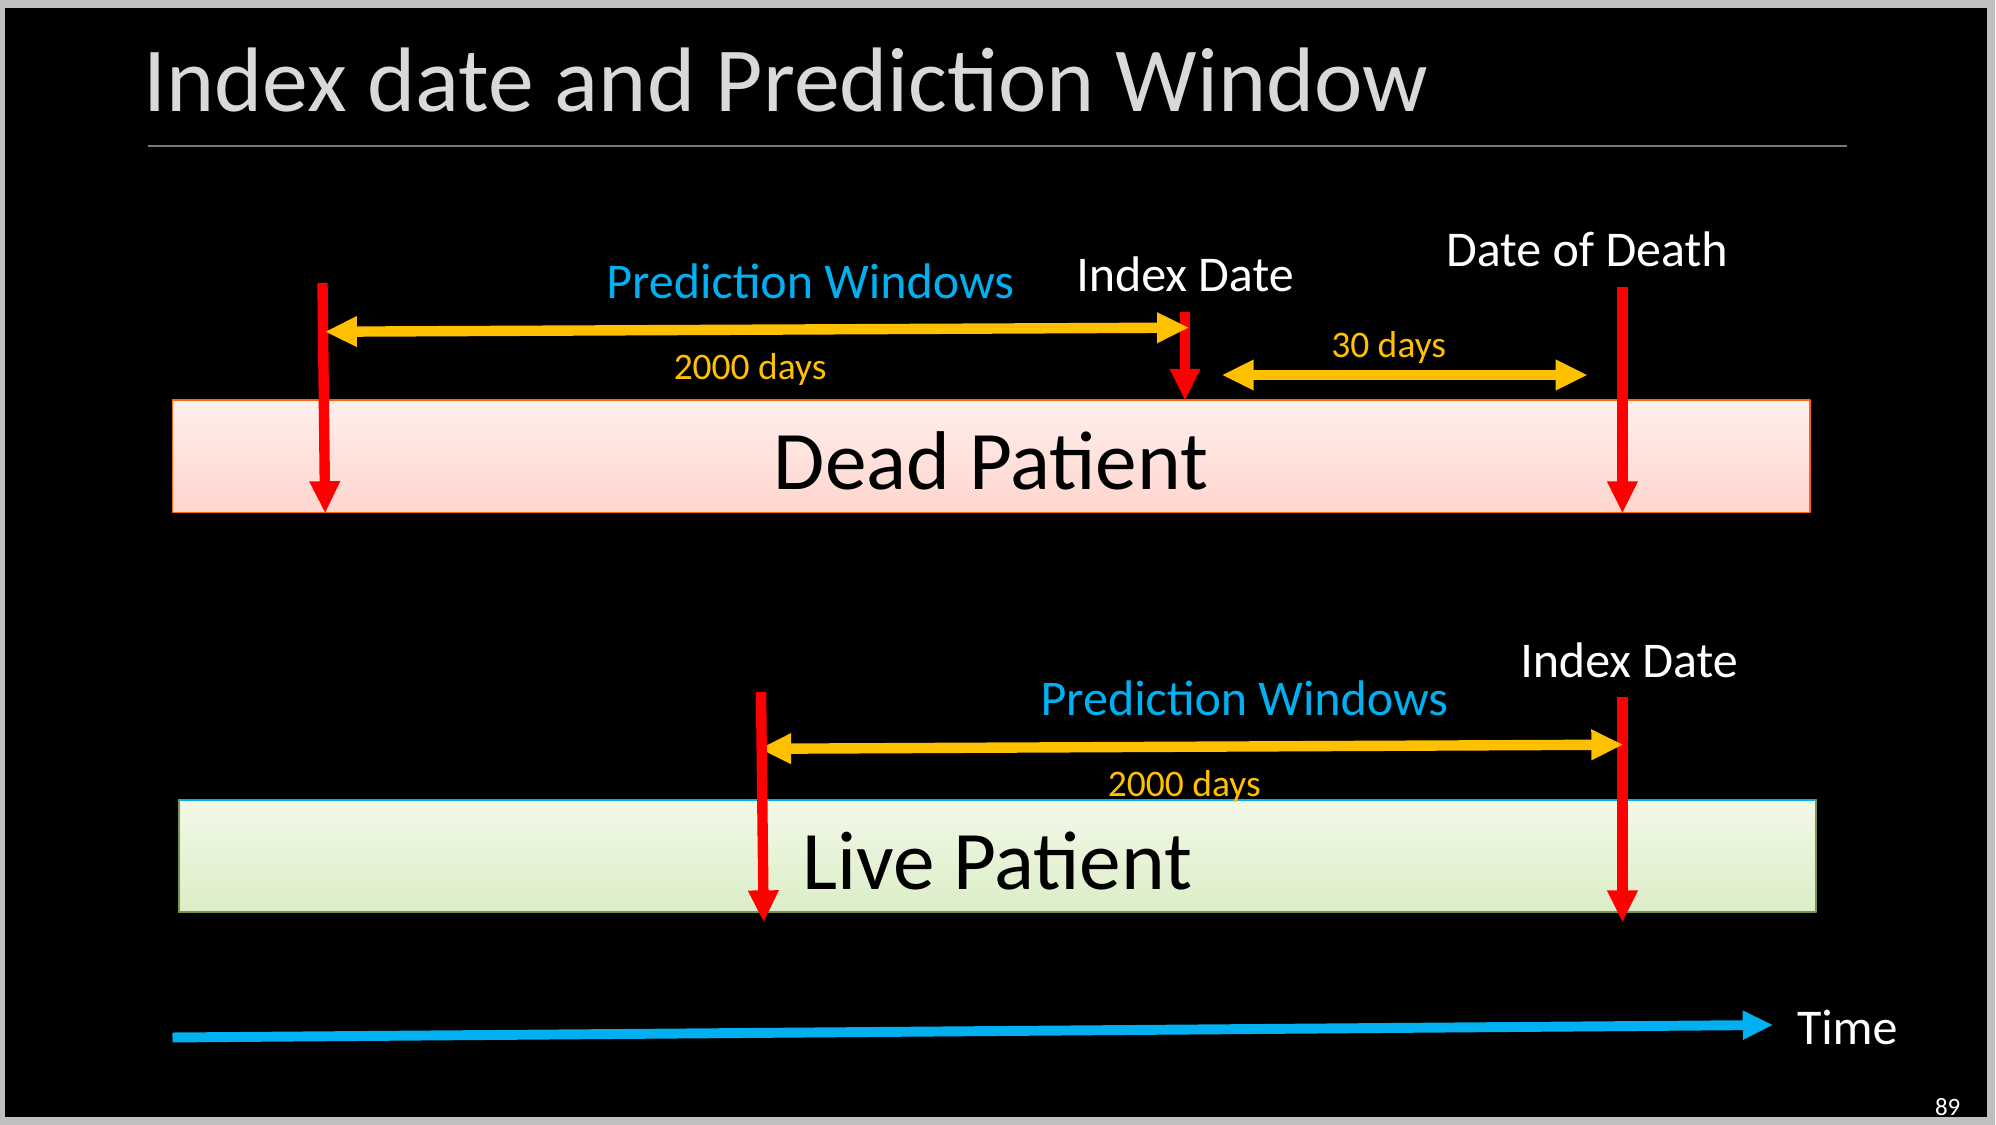

Index date and Prediction Window
Date of Death
Index Date
Prediction Windows
30 days
2000 days
Dead Patient
Index Date
Prediction Windows
2000 days
Live Patient
Time
89